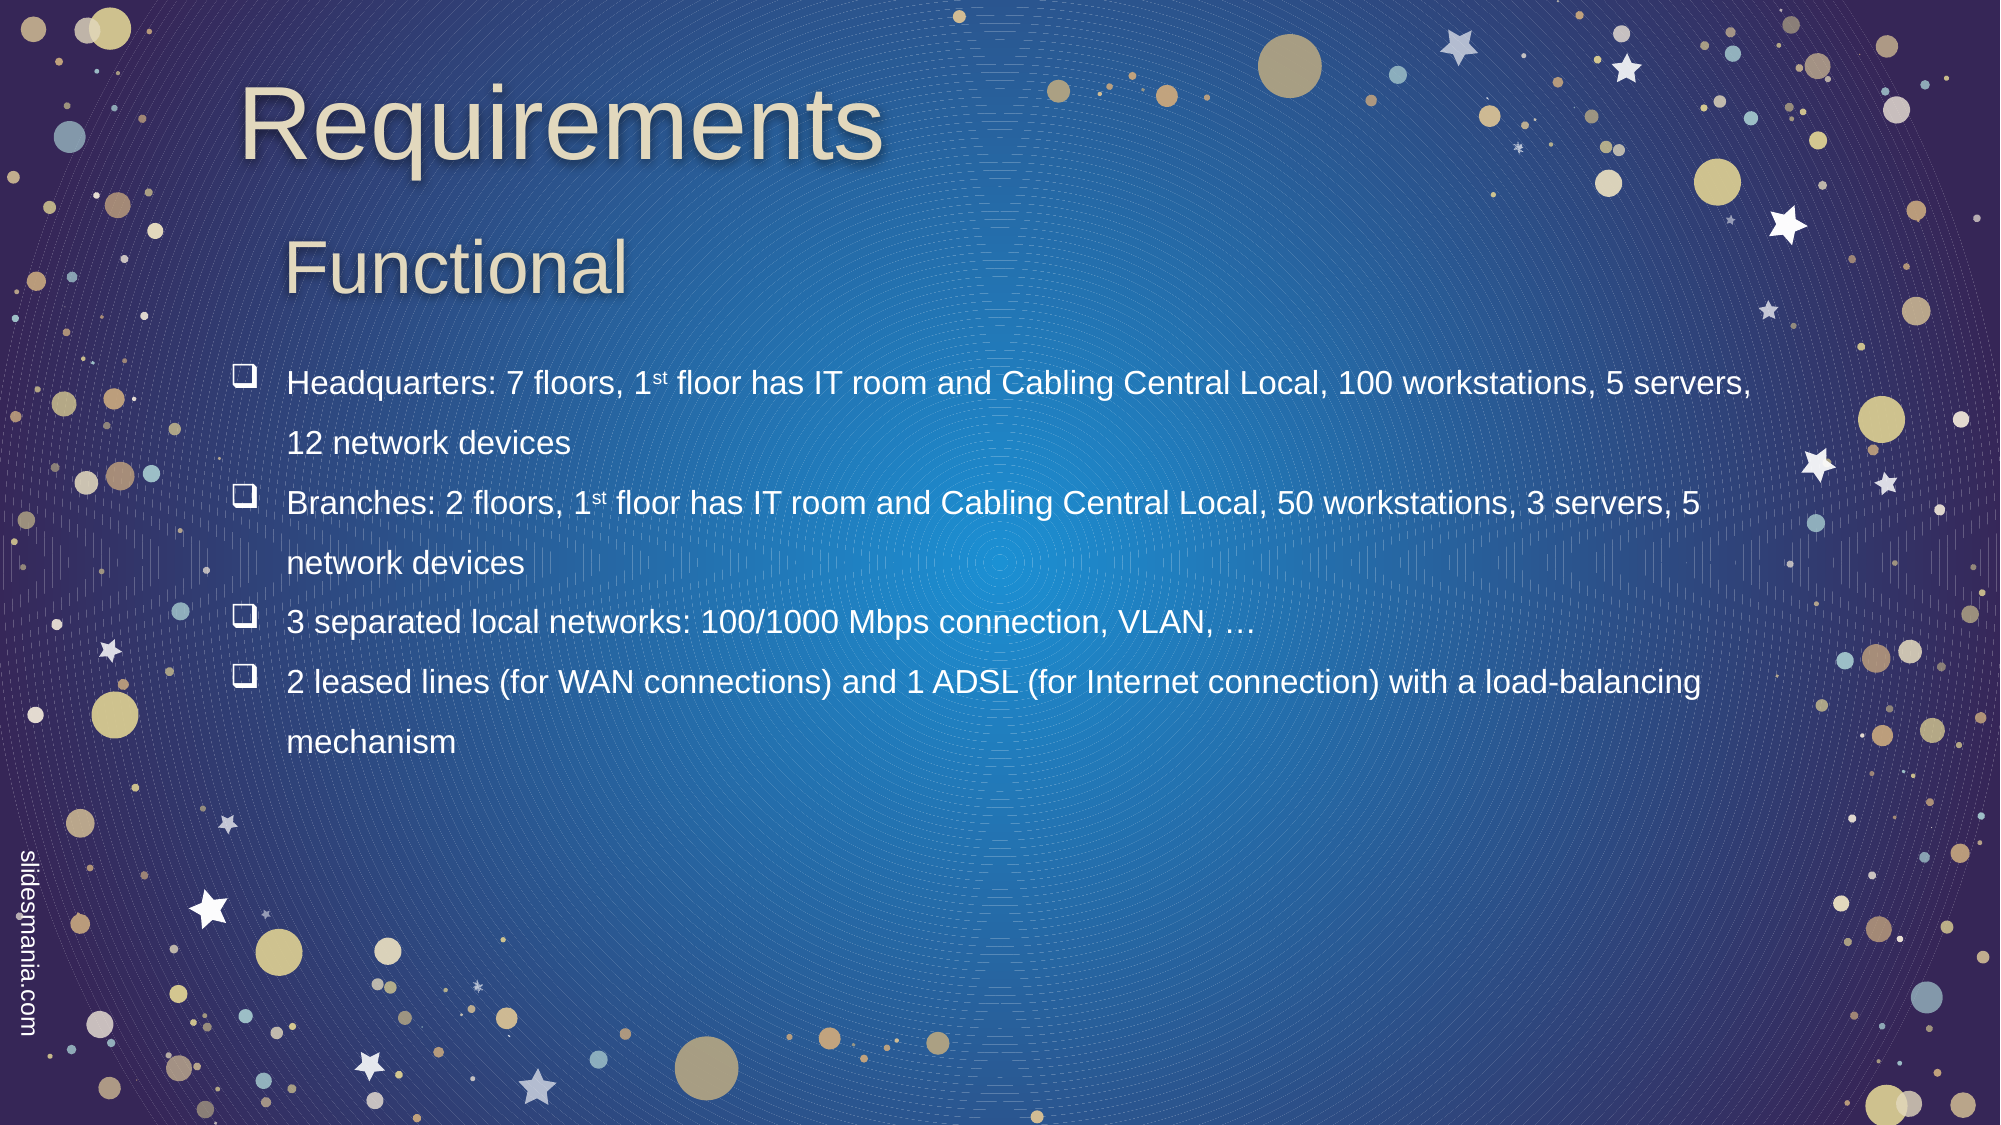

# Requirements
Functional
Headquarters: 7 floors, 1st floor has IT room and Cabling Central Local, 100 workstations, 5 servers, 12 network devices
Branches: 2 floors, 1st floor has IT room and Cabling Central Local, 50 workstations, 3 servers, 5 network devices
3 separated local networks: 100/1000 Mbps connection, VLAN, …
2 leased lines (for WAN connections) and 1 ADSL (for Internet connection) with a load-balancing mechanism